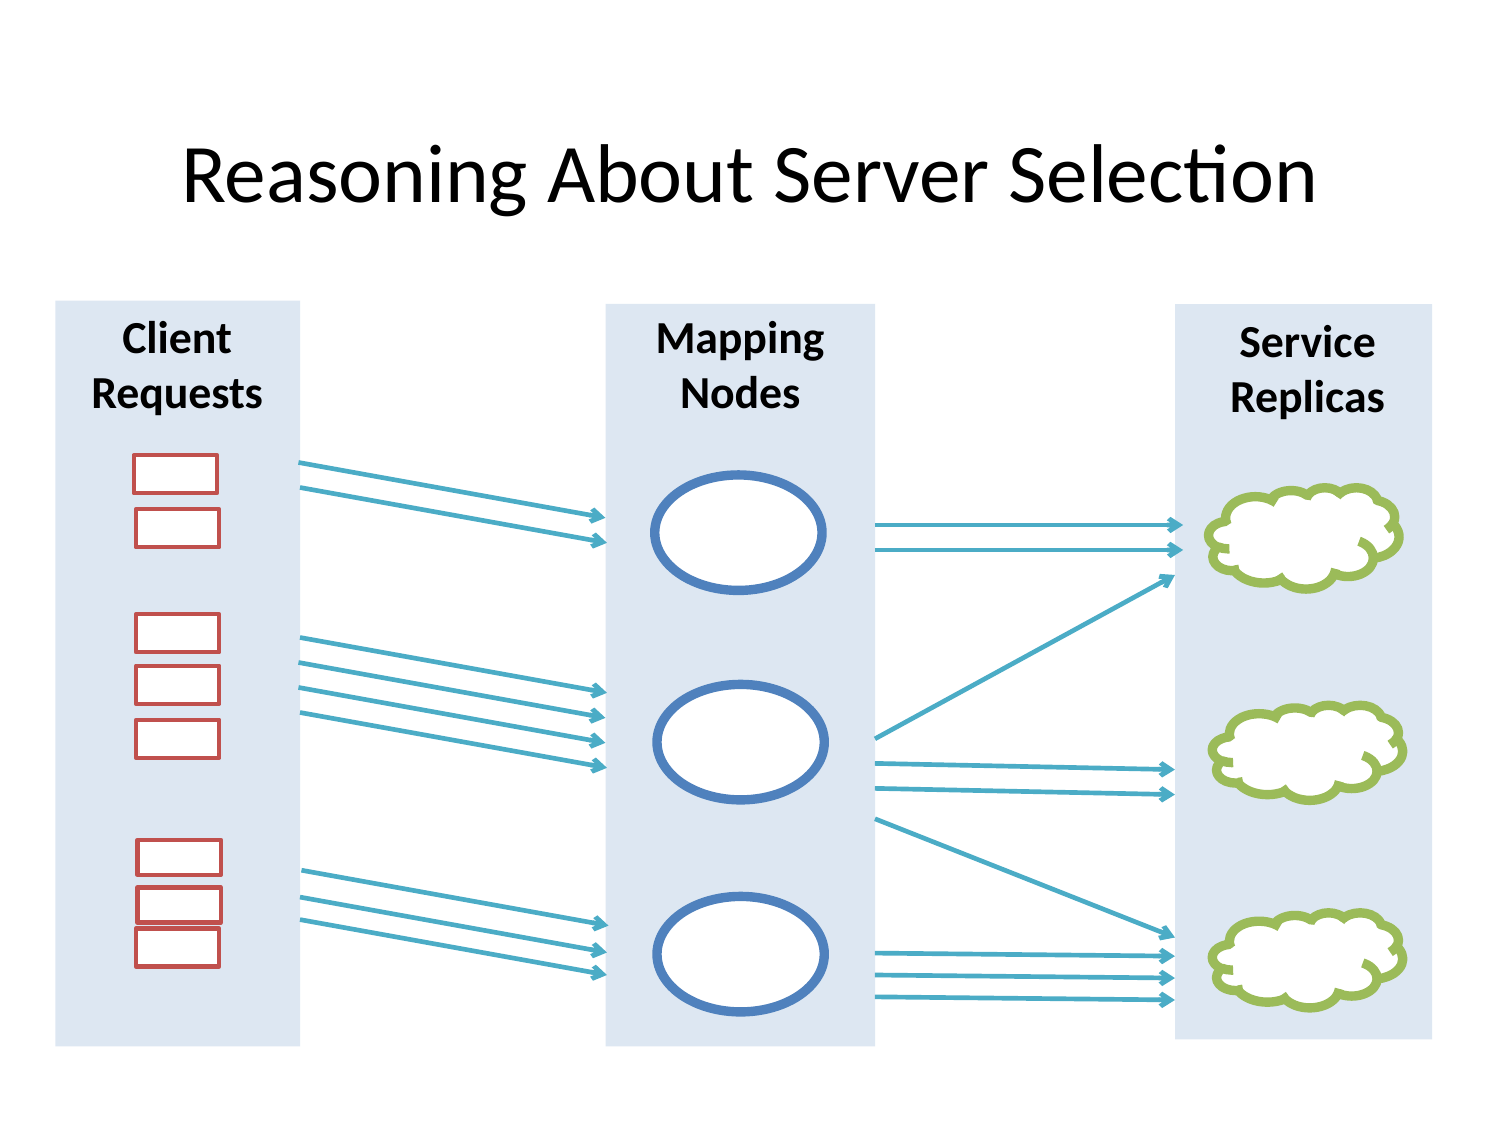

# Reasoning About Server Selection
Client Requests

Mapping
Nodes

Service
Replicas